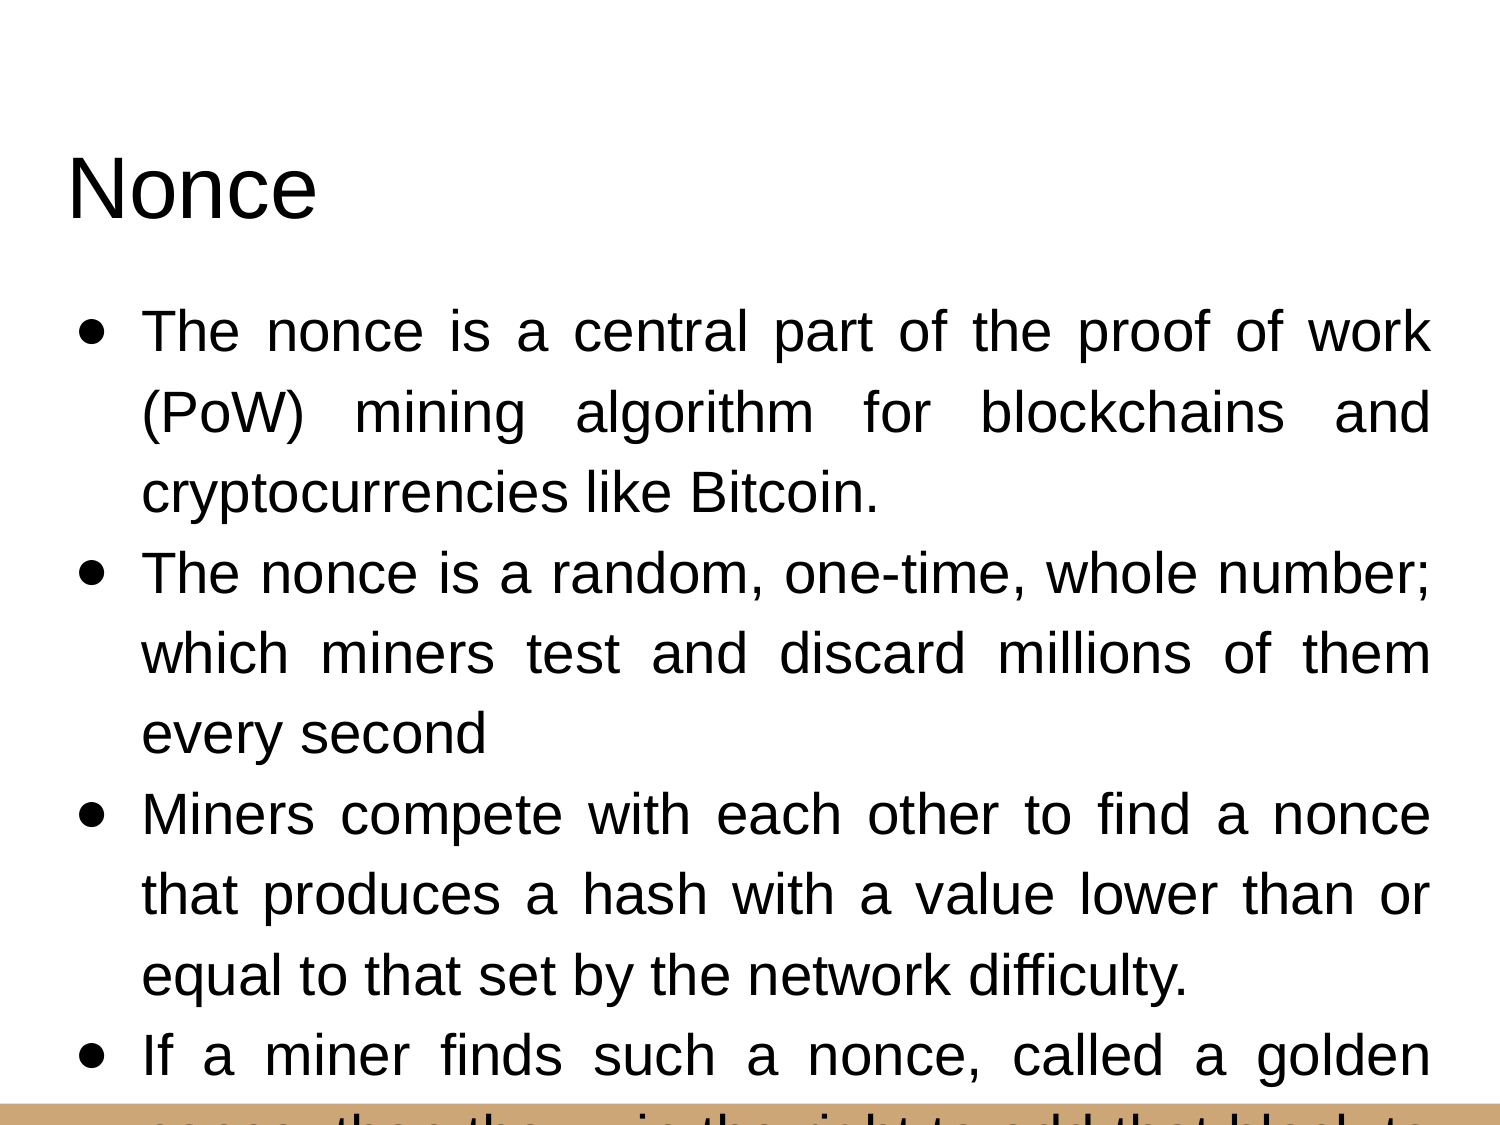

# Nonce
The nonce is a central part of the proof of work (PoW) mining algorithm for blockchains and cryptocurrencies like Bitcoin.
The nonce is a random, one-time, whole number; which miners test and discard millions of them every second
Miners compete with each other to find a nonce that produces a hash with a value lower than or equal to that set by the network difficulty.
If a miner finds such a nonce, called a golden nonce, then they win the right to add that block to the blockchain and receive the block reward.